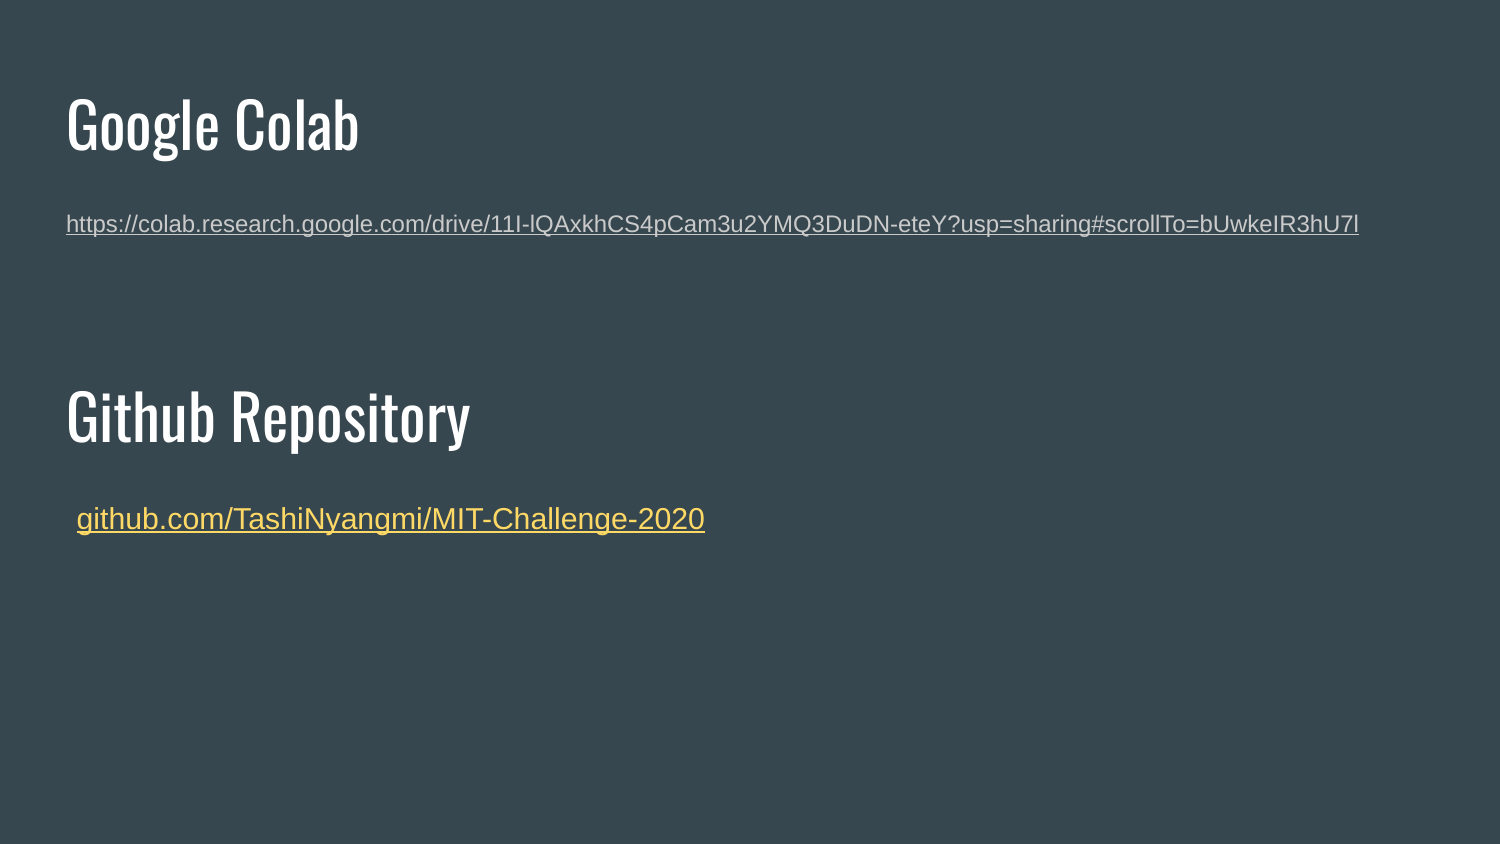

# Google Colab
https://colab.research.google.com/drive/11I-lQAxkhCS4pCam3u2YMQ3DuDN-eteY?usp=sharing#scrollTo=bUwkeIR3hU7l

 github.com/TashiNyangmi/MIT-Challenge-2020
Github Repository